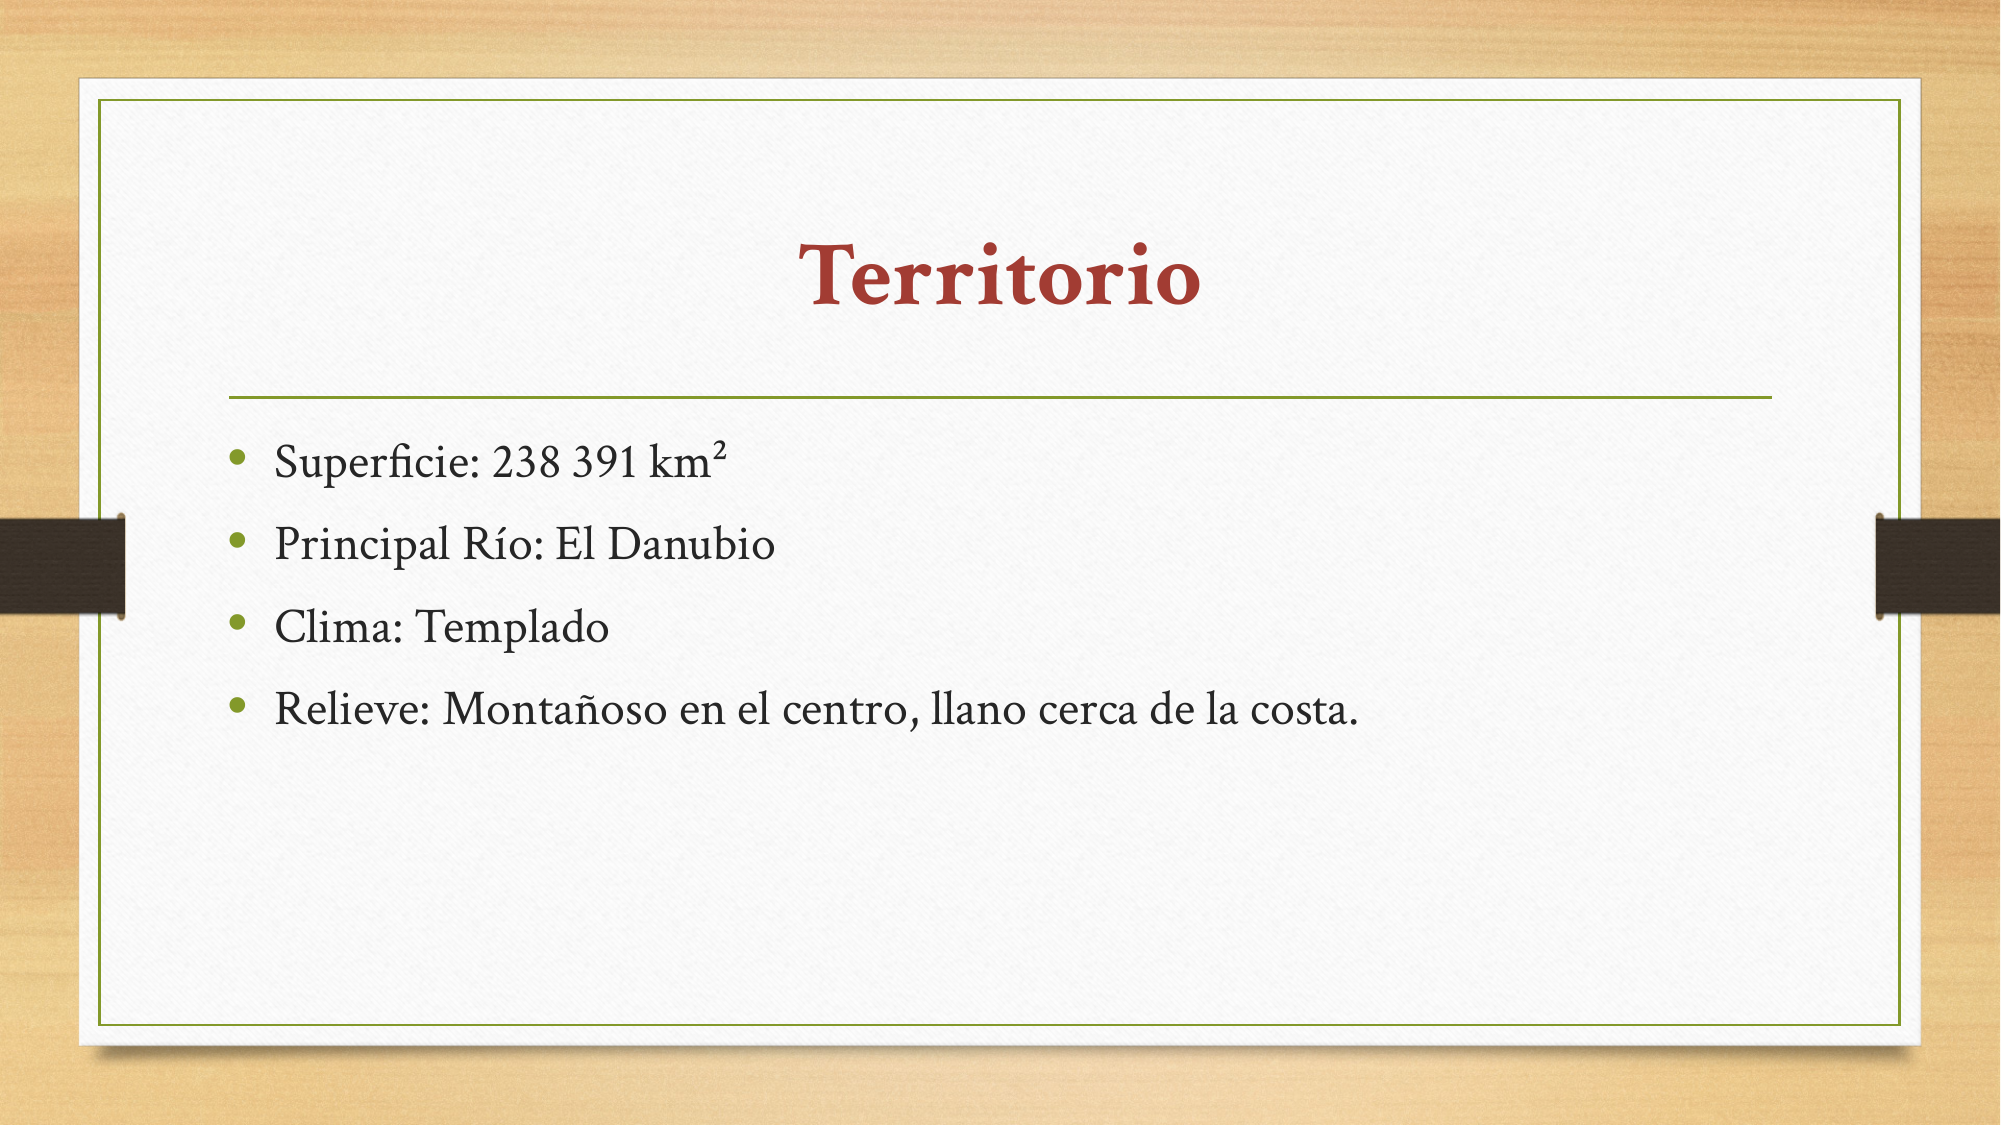

# Territorio
Superficie: 238 391​ km²
Principal Río: El Danubio
Clima: Templado
Relieve: Montañoso en el centro, llano cerca de la costa.